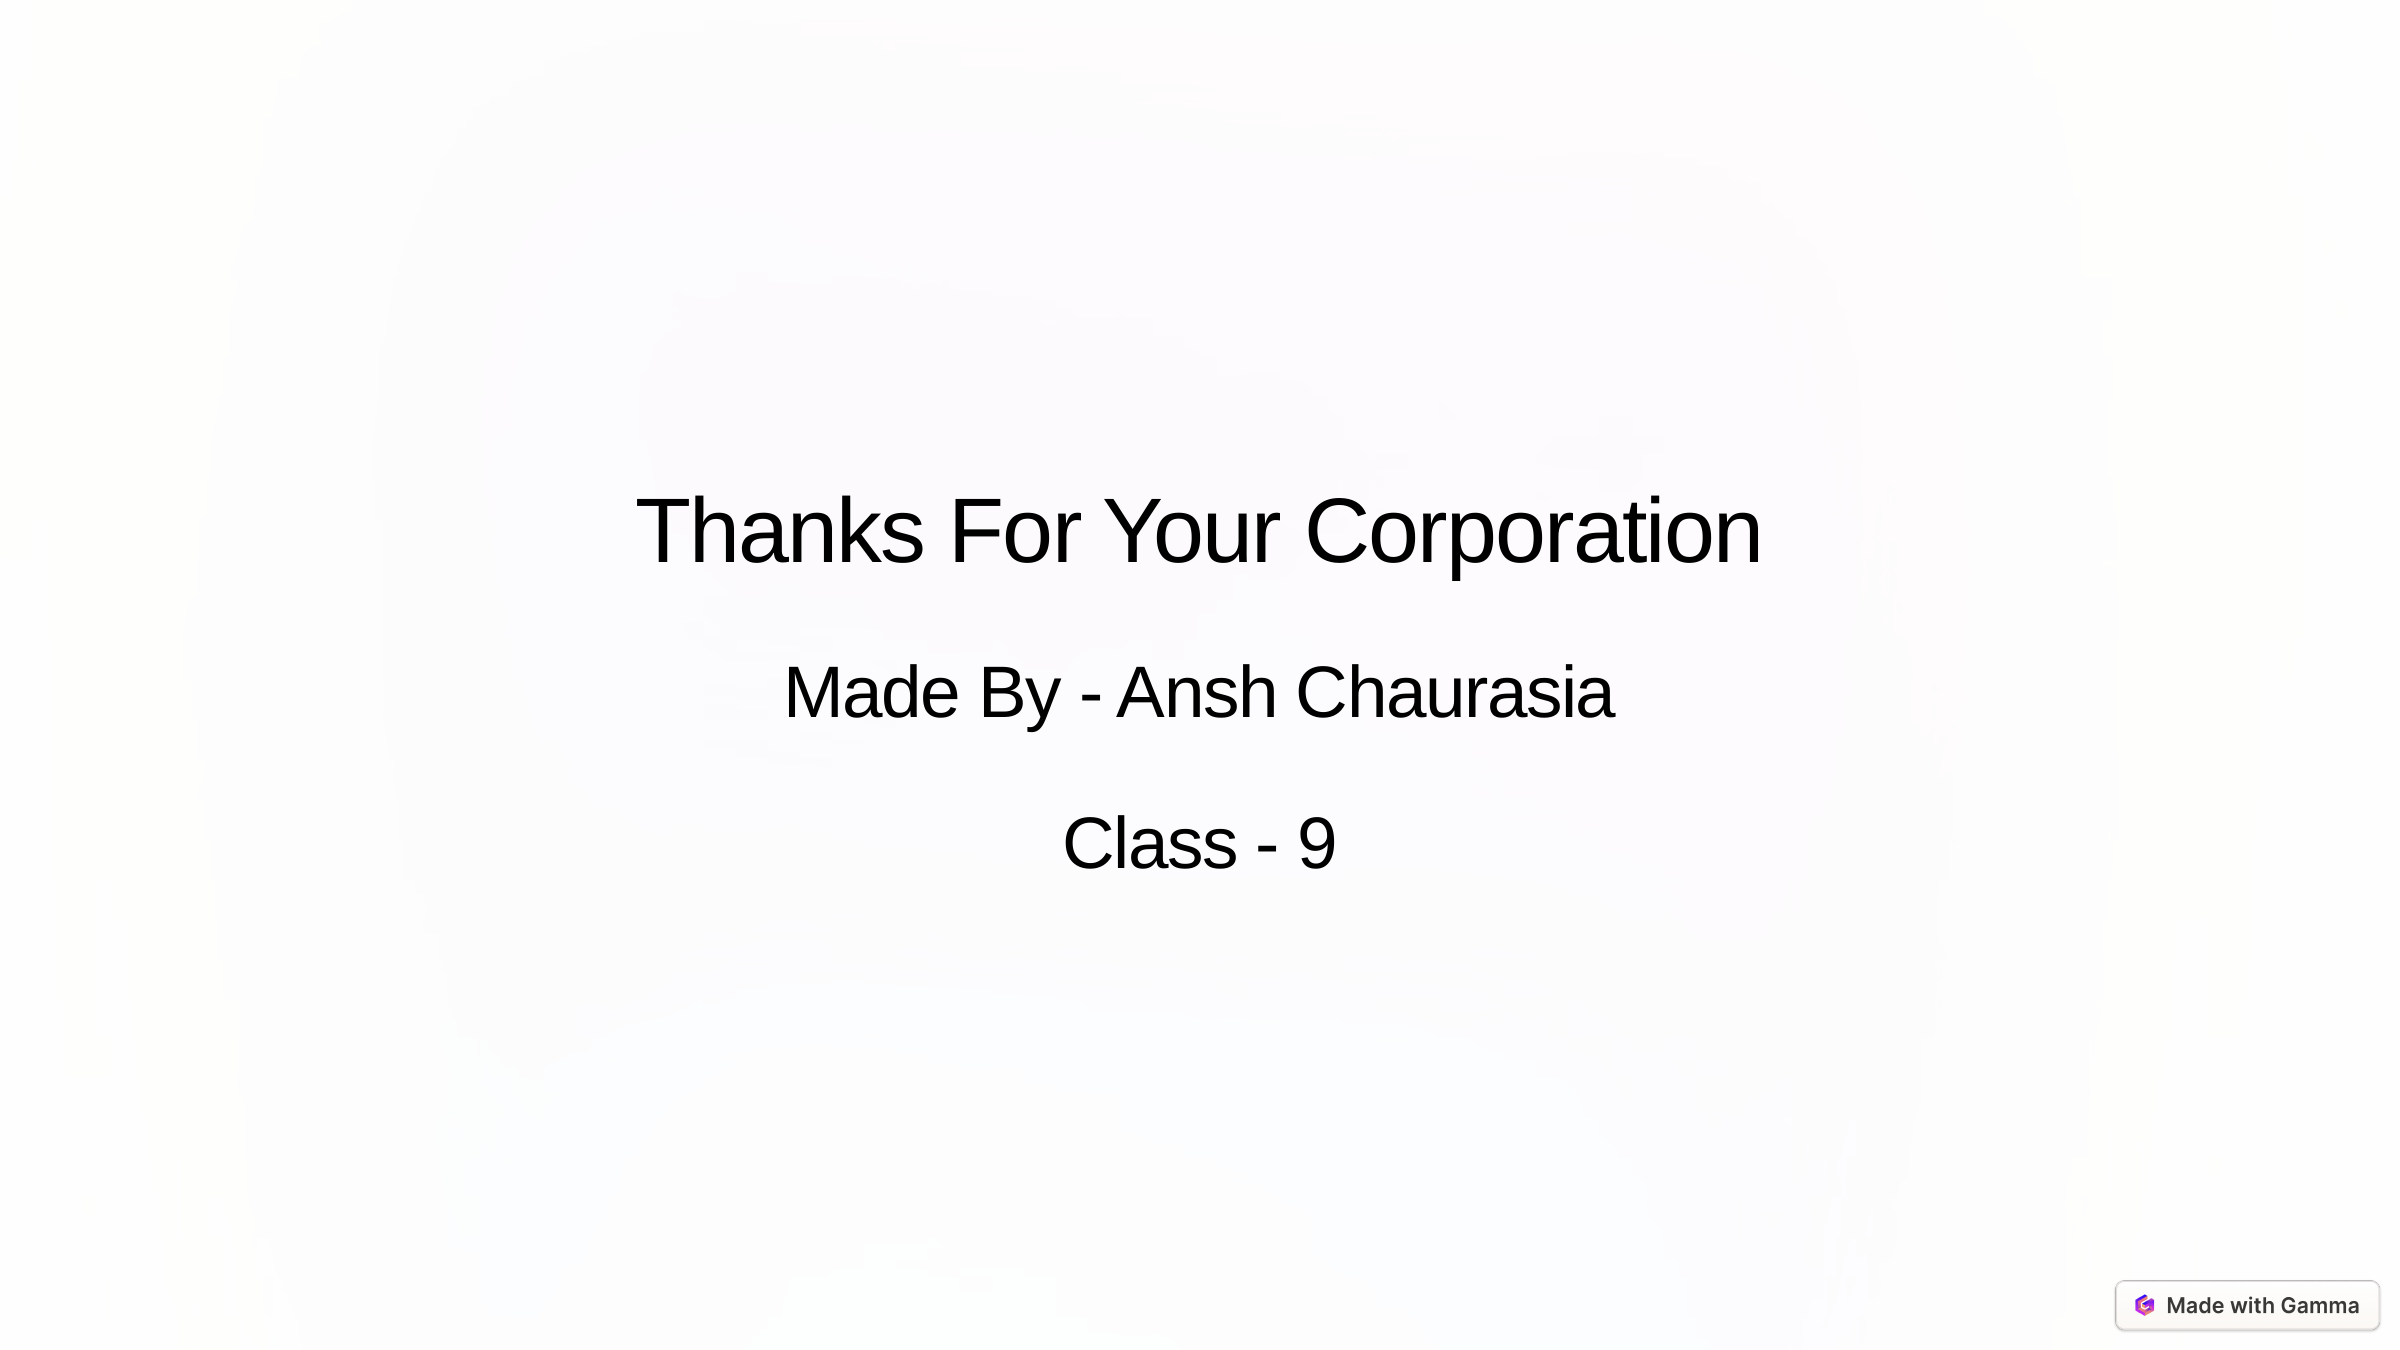

Thanks For Your Corporation
Made By - Ansh Chaurasia
Class - 9